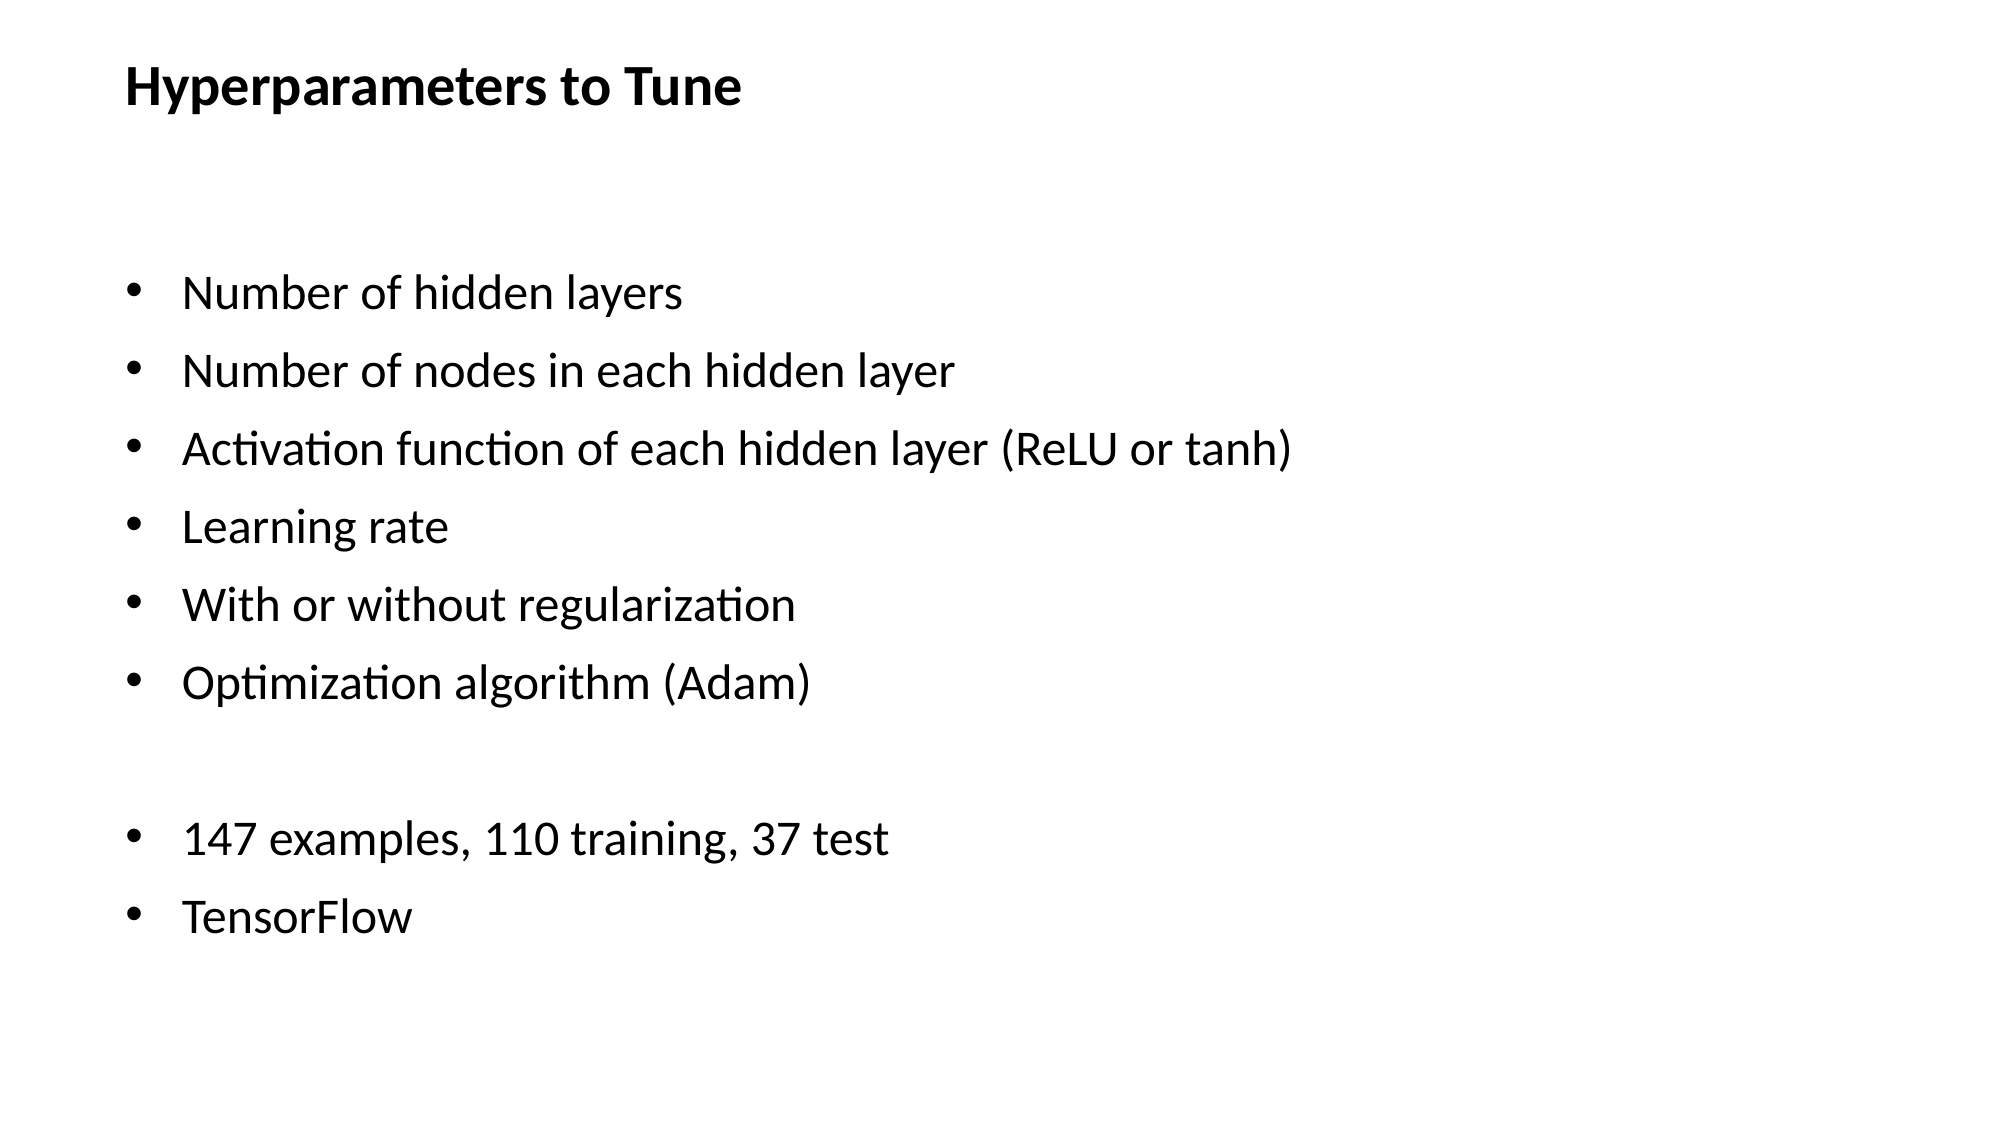

Hyperparameters to Tune
Number of hidden layers
Number of nodes in each hidden layer
Activation function of each hidden layer (ReLU or tanh)
Learning rate
With or without regularization
Optimization algorithm (Adam)

147 examples, 110 training, 37 test
TensorFlow